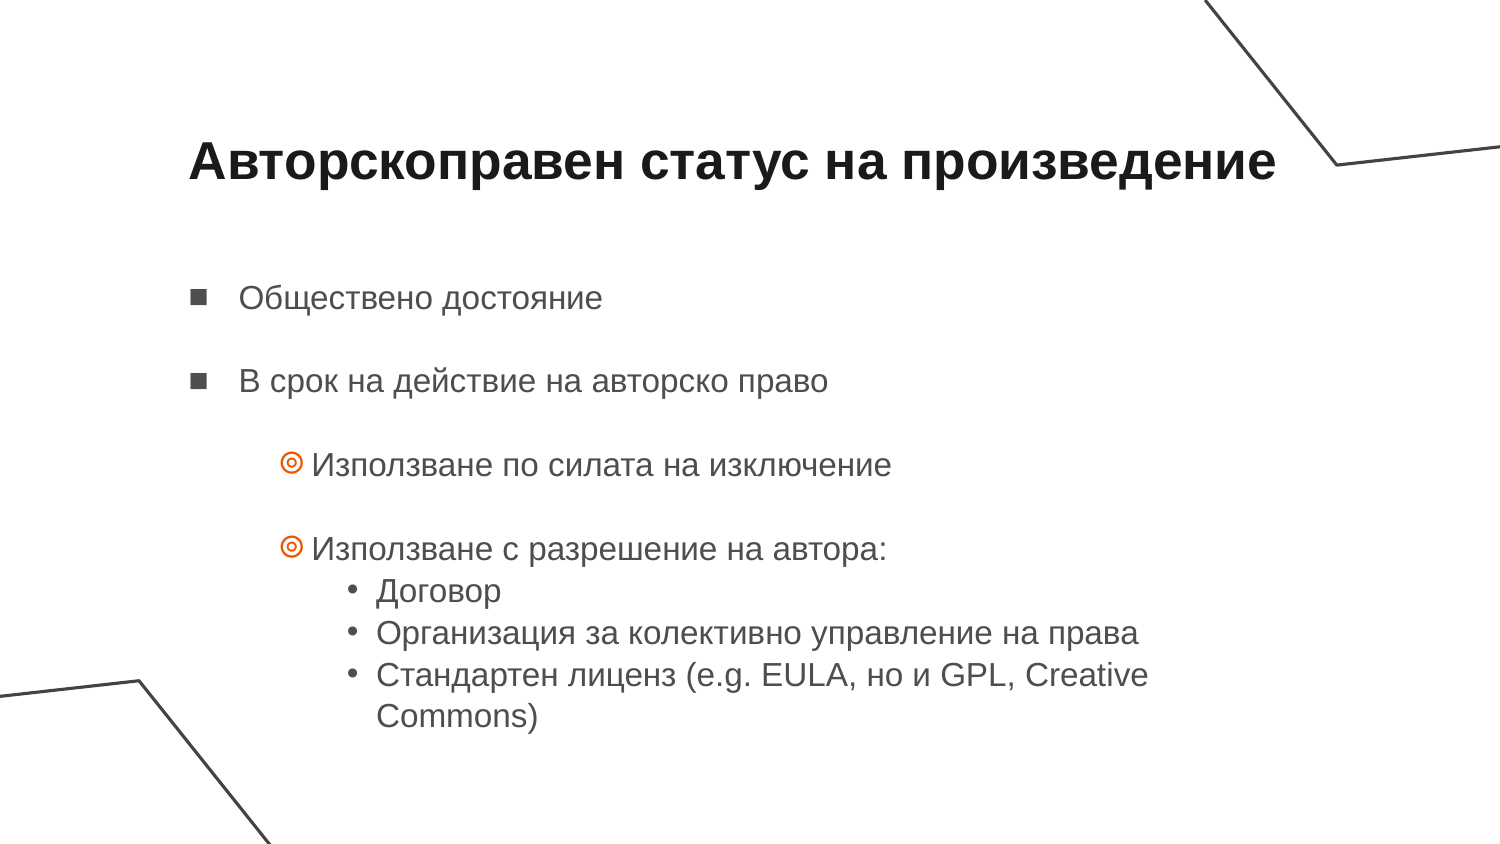

# Авторскоправен статус на произведение
Обществено достояние

В срок на действие на авторско право

Използване по силата на изключение

Използване с разрешение на автора:
Договор
Организация за колективно управление на права
Стандартен лиценз (e.g. EULA, но и GPL, Creative Commons)